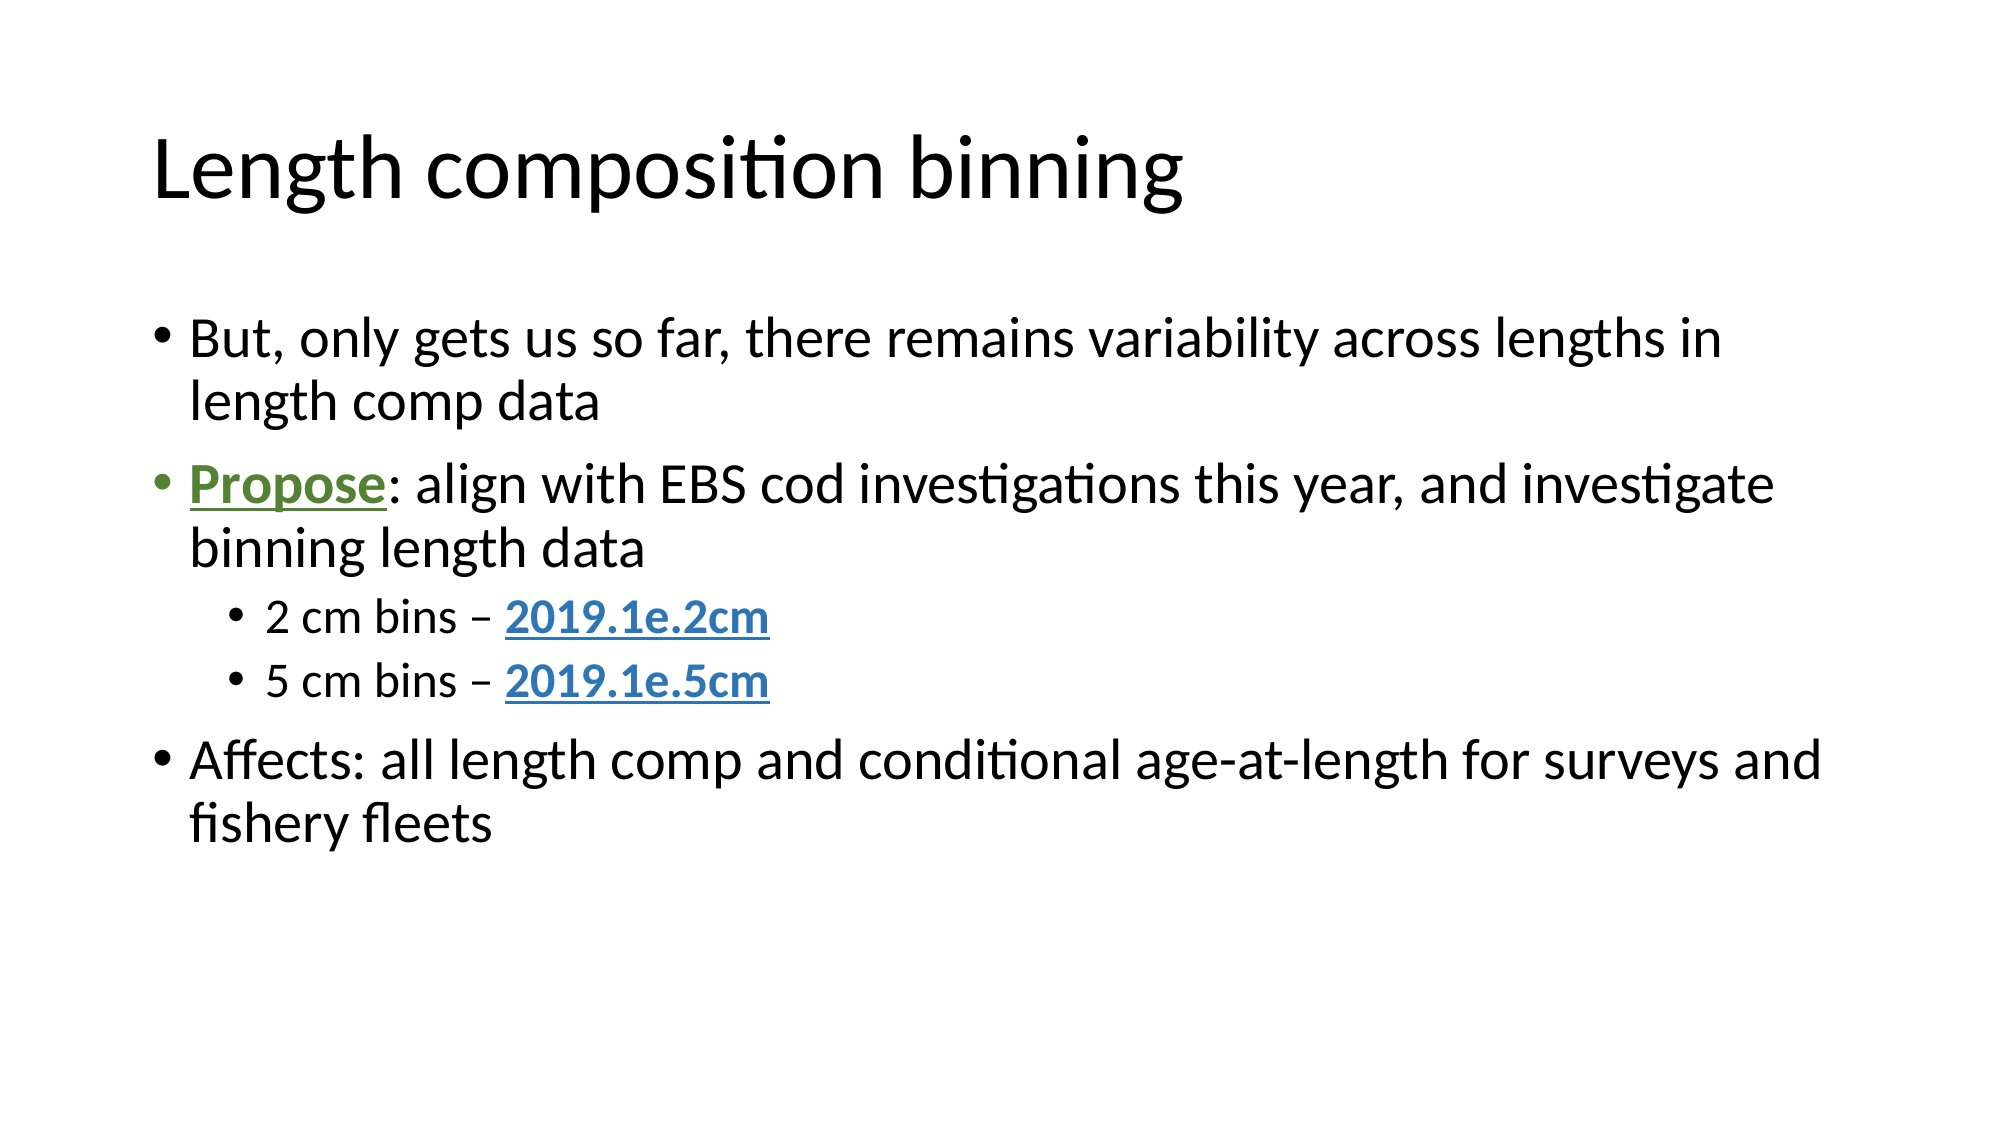

# Length composition binning
But, only gets us so far, there remains variability across lengths in length comp data
Propose: align with EBS cod investigations this year, and investigate binning length data
2 cm bins – 2019.1e.2cm
5 cm bins – 2019.1e.5cm
Affects: all length comp and conditional age-at-length for surveys and fishery fleets